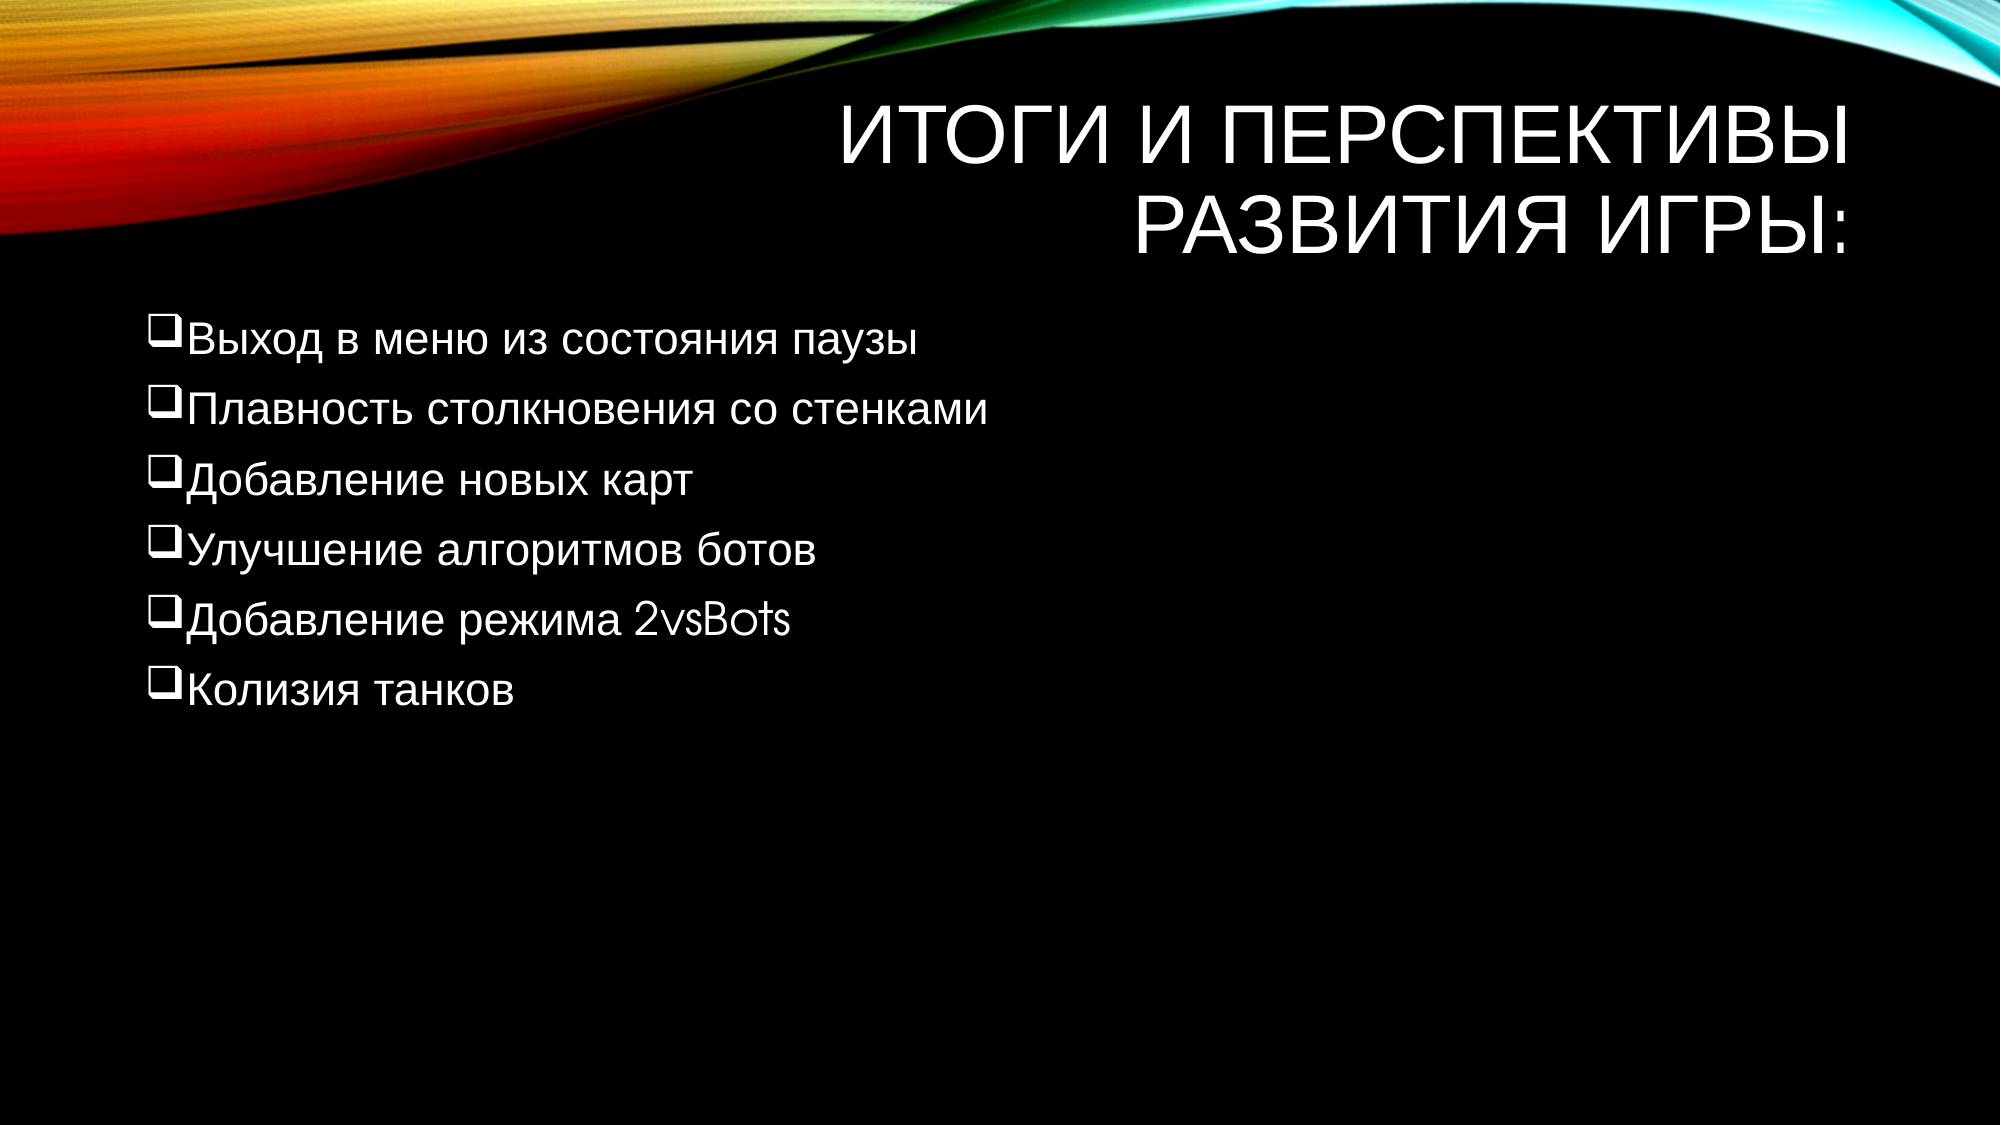

# Итоги и Перспективы развития игры:
Выход в меню из состояния паузы
Плавность столкновения со стенками
Добавление новых карт
Улучшение алгоритмов ботов
Добавление режима 2vsBots
Колизия танков